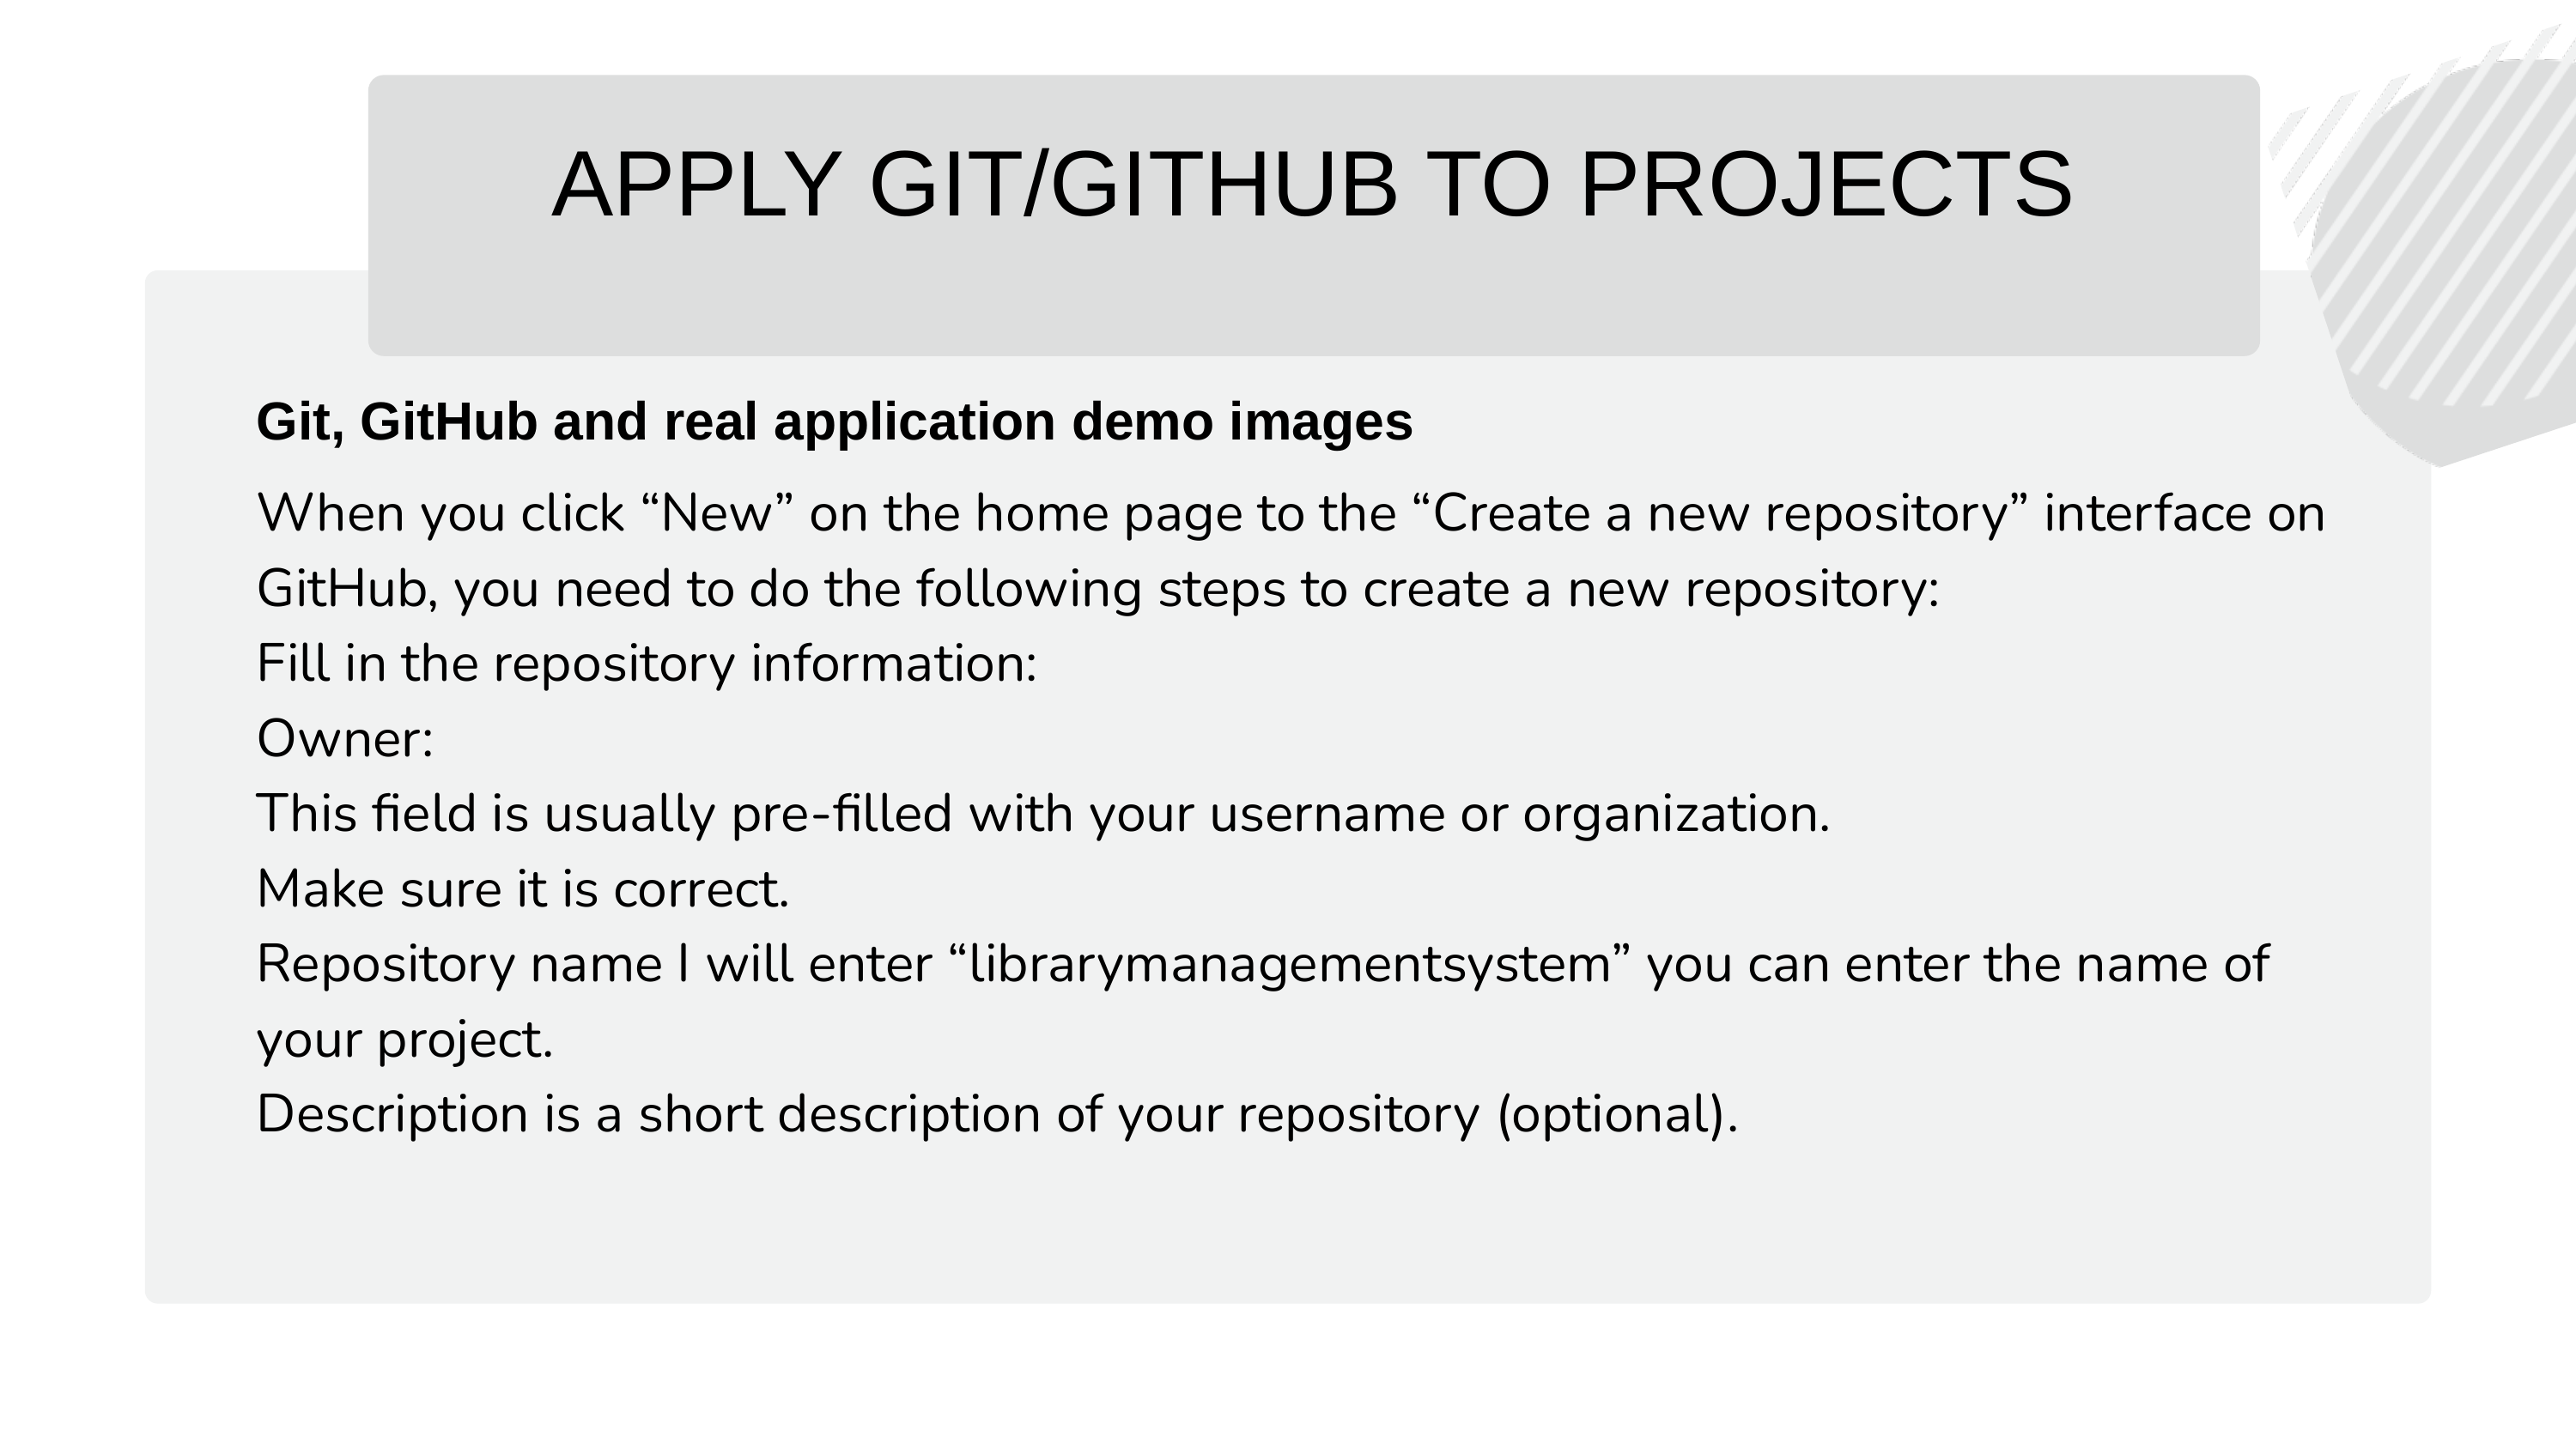

APPLY GIT/GITHUB TO PROJECTS

Git, GitHub and real application demo images
When you click “New” on the home page to the “Create a new repository” interface on GitHub, you need to do the following steps to create a new repository:
Fill in the repository information:
Owner:
This field is usually pre-filled with your username or organization.
Make sure it is correct.
Repository name I will enter “librarymanagementsystem” you can enter the name of your project.
Description is a short description of your repository (optional).